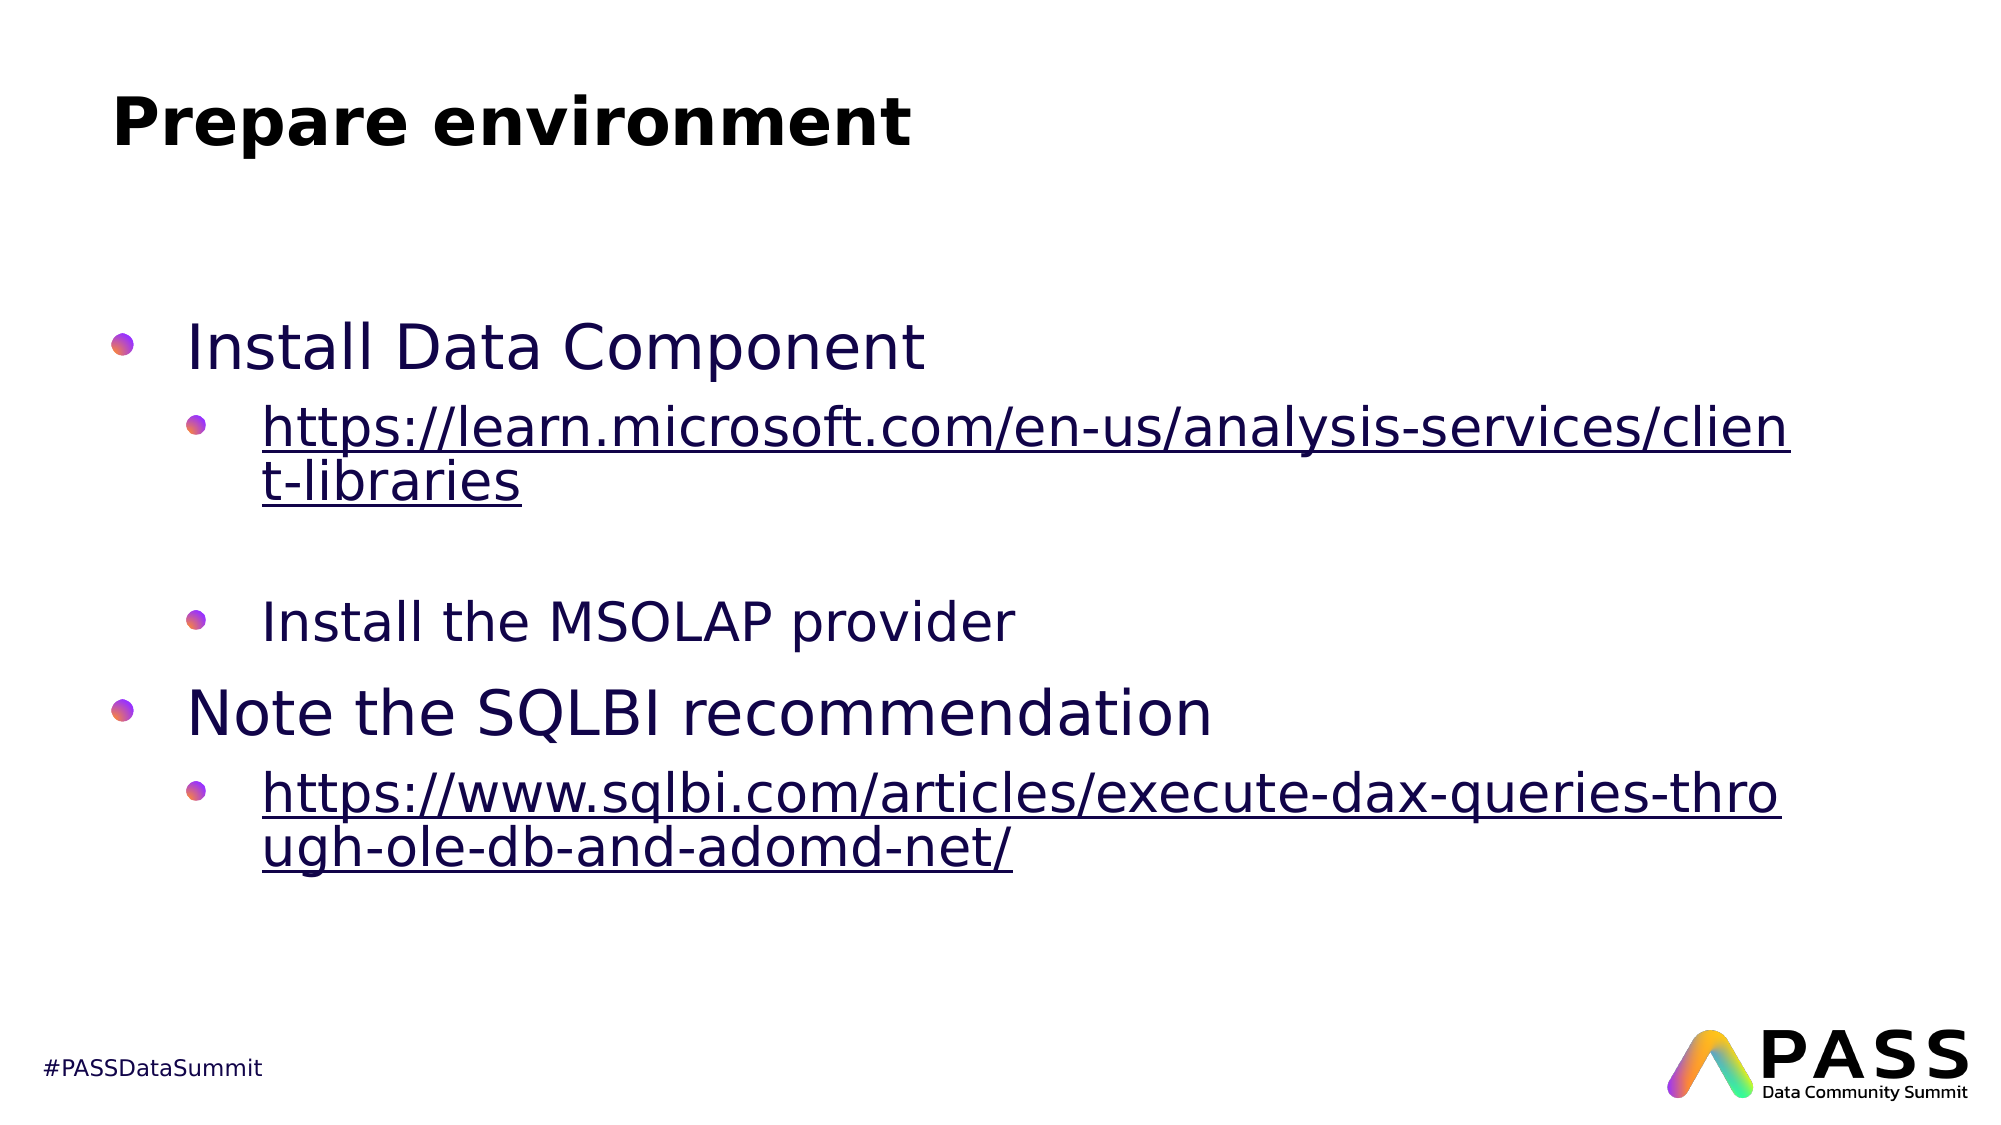

# Prepare environment
Install Data Component
https://learn.microsoft.com/en-us/analysis-services/client-libraries
Install the MSOLAP provider
Note the SQLBI recommendation
https://www.sqlbi.com/articles/execute-dax-queries-through-ole-db-and-adomd-net/